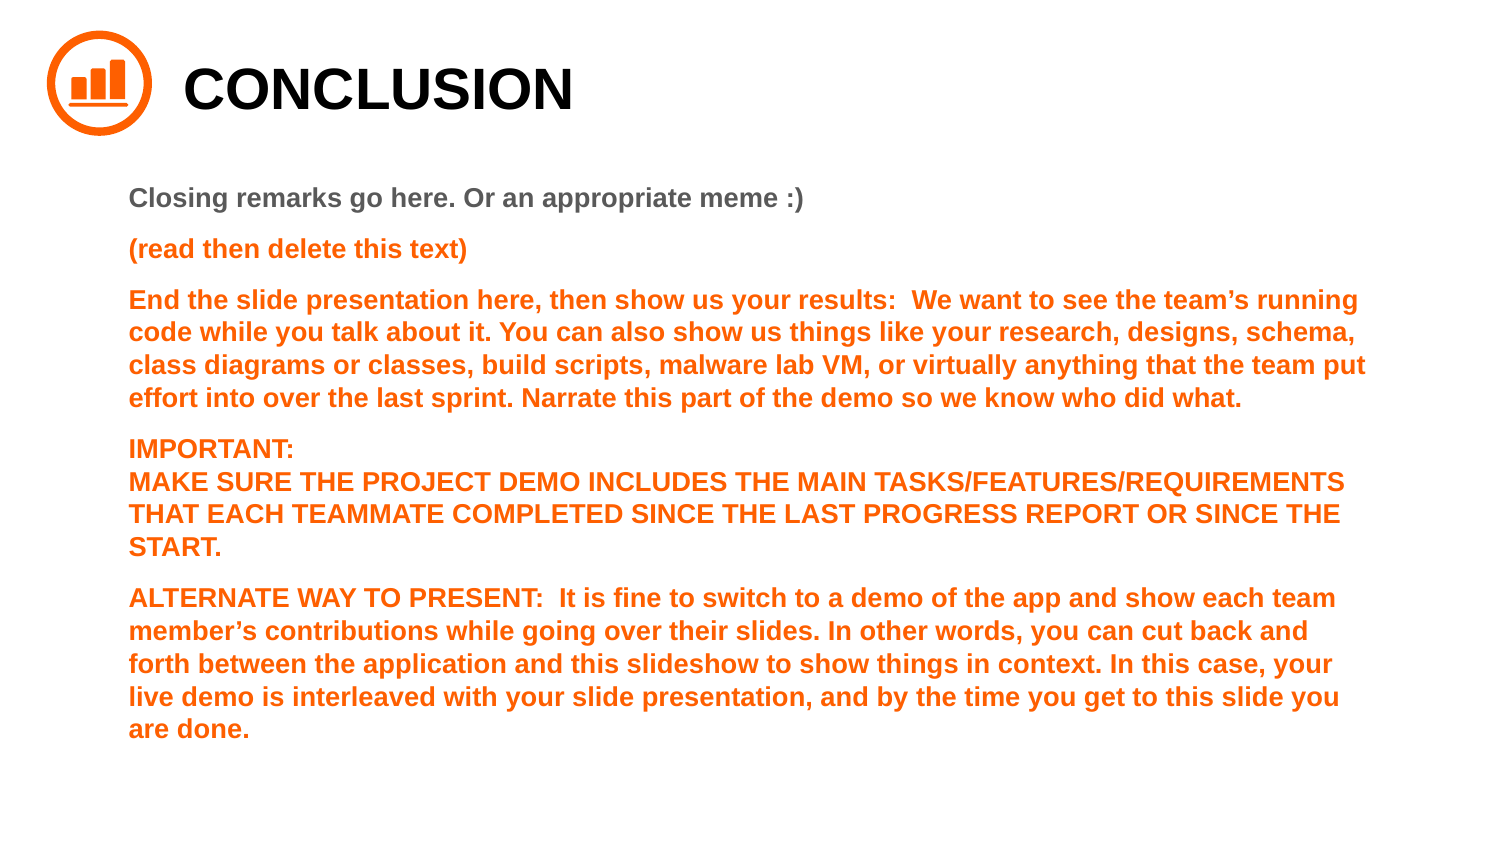

Closing remarks go here. Or an appropriate meme :)
(read then delete this text)
End the slide presentation here, then show us your results:  We want to see the team’s running code while you talk about it. You can also show us things like your research, designs, schema, class diagrams or classes, build scripts, malware lab VM, or virtually anything that the team put effort into over the last sprint. Narrate this part of the demo so we know who did what.
IMPORTANT:
MAKE SURE THE PROJECT DEMO INCLUDES THE MAIN TASKS/FEATURES/REQUIREMENTS THAT EACH TEAMMATE COMPLETED SINCE THE LAST PROGRESS REPORT OR SINCE THE START.
ALTERNATE WAY TO PRESENT:  It is fine to switch to a demo of the app and show each team member’s contributions while going over their slides. In other words, you can cut back and forth between the application and this slideshow to show things in context. In this case, your live demo is interleaved with your slide presentation, and by the time you get to this slide you are done.